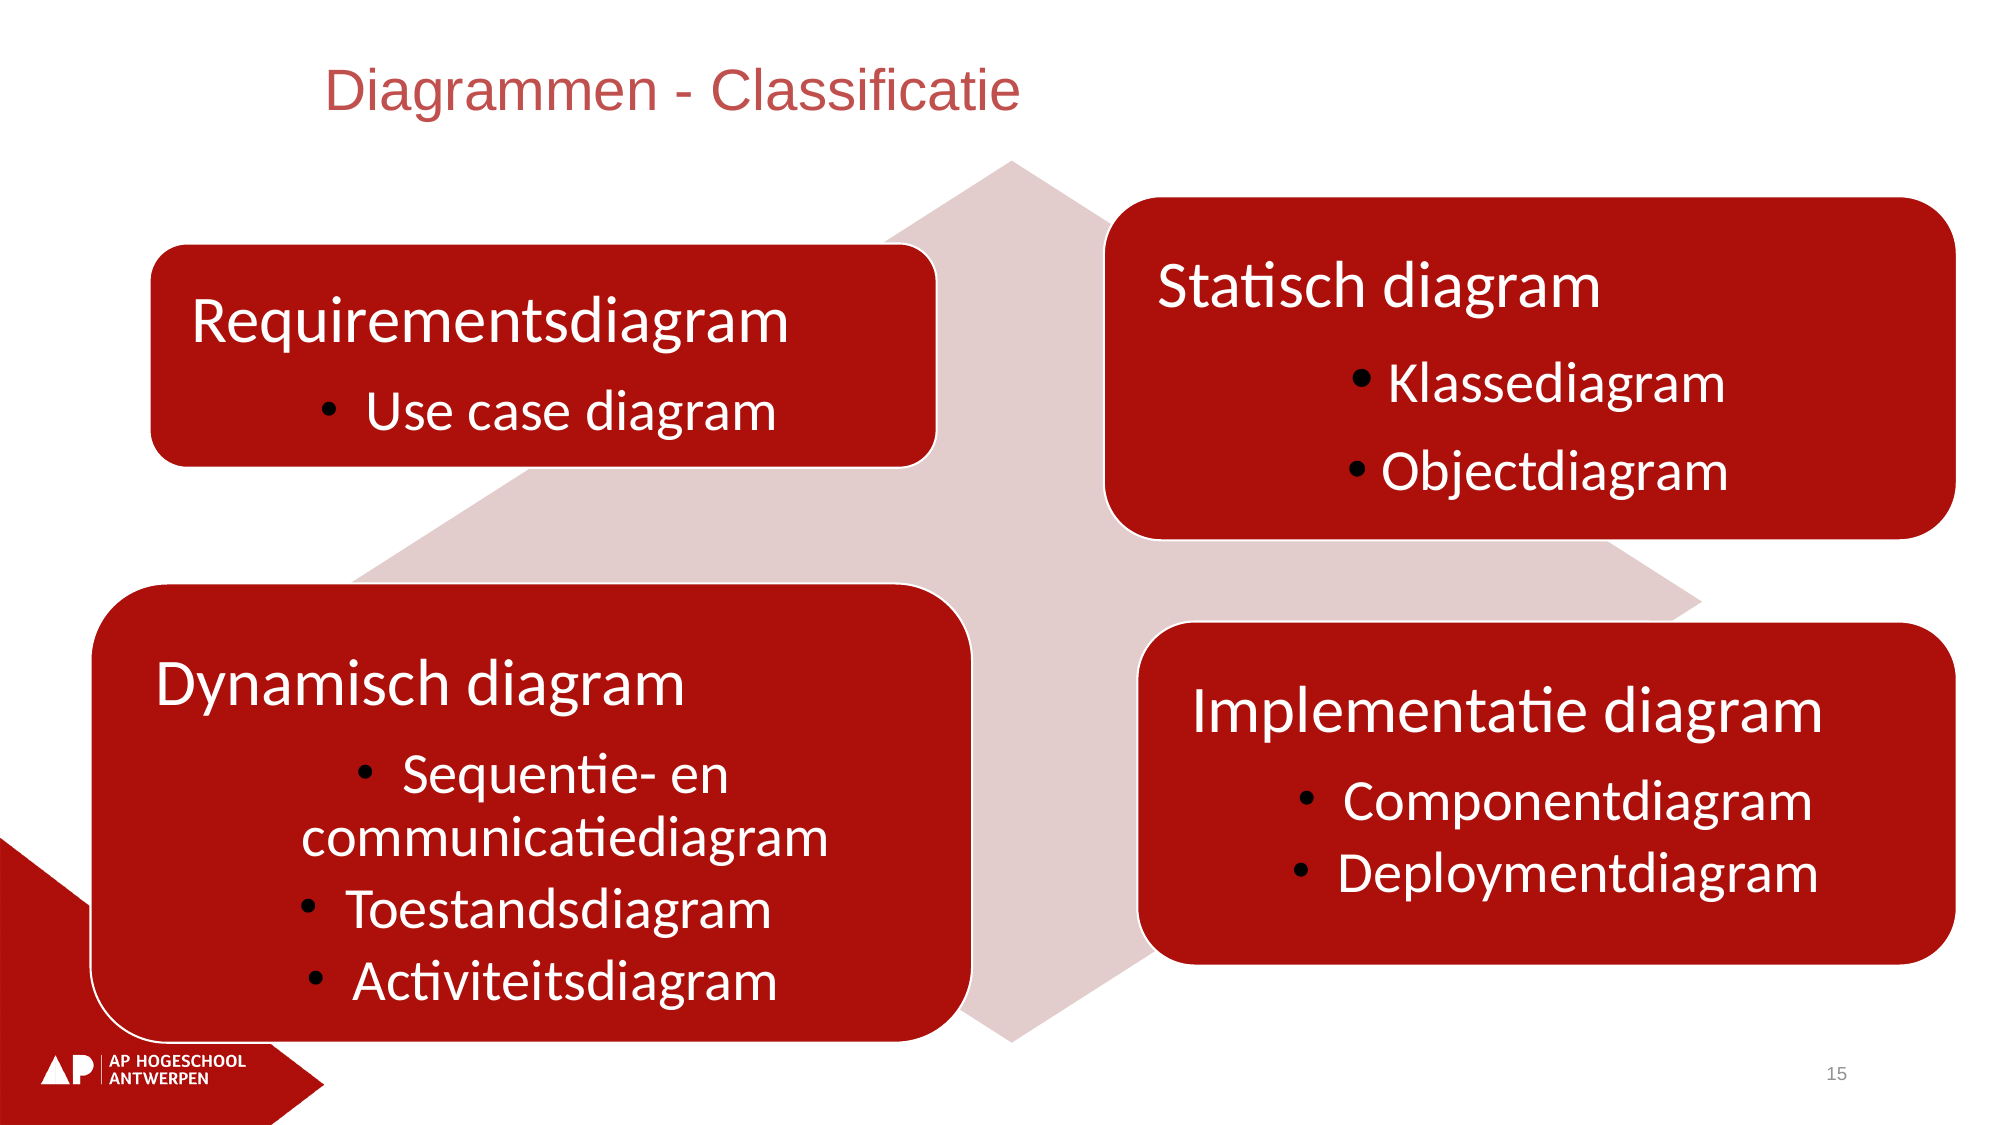

Diagrammen - Classificatie

Requirementsdiagram
Use case diagram
Statisch diagram
 Klassediagram
 Objectdiagram
Dynamisch diagram
Sequentie- en communicatiediagram
Toestandsdiagram
Activiteitsdiagram
Implementatie diagram
Componentdiagram
Deploymentdiagram
15